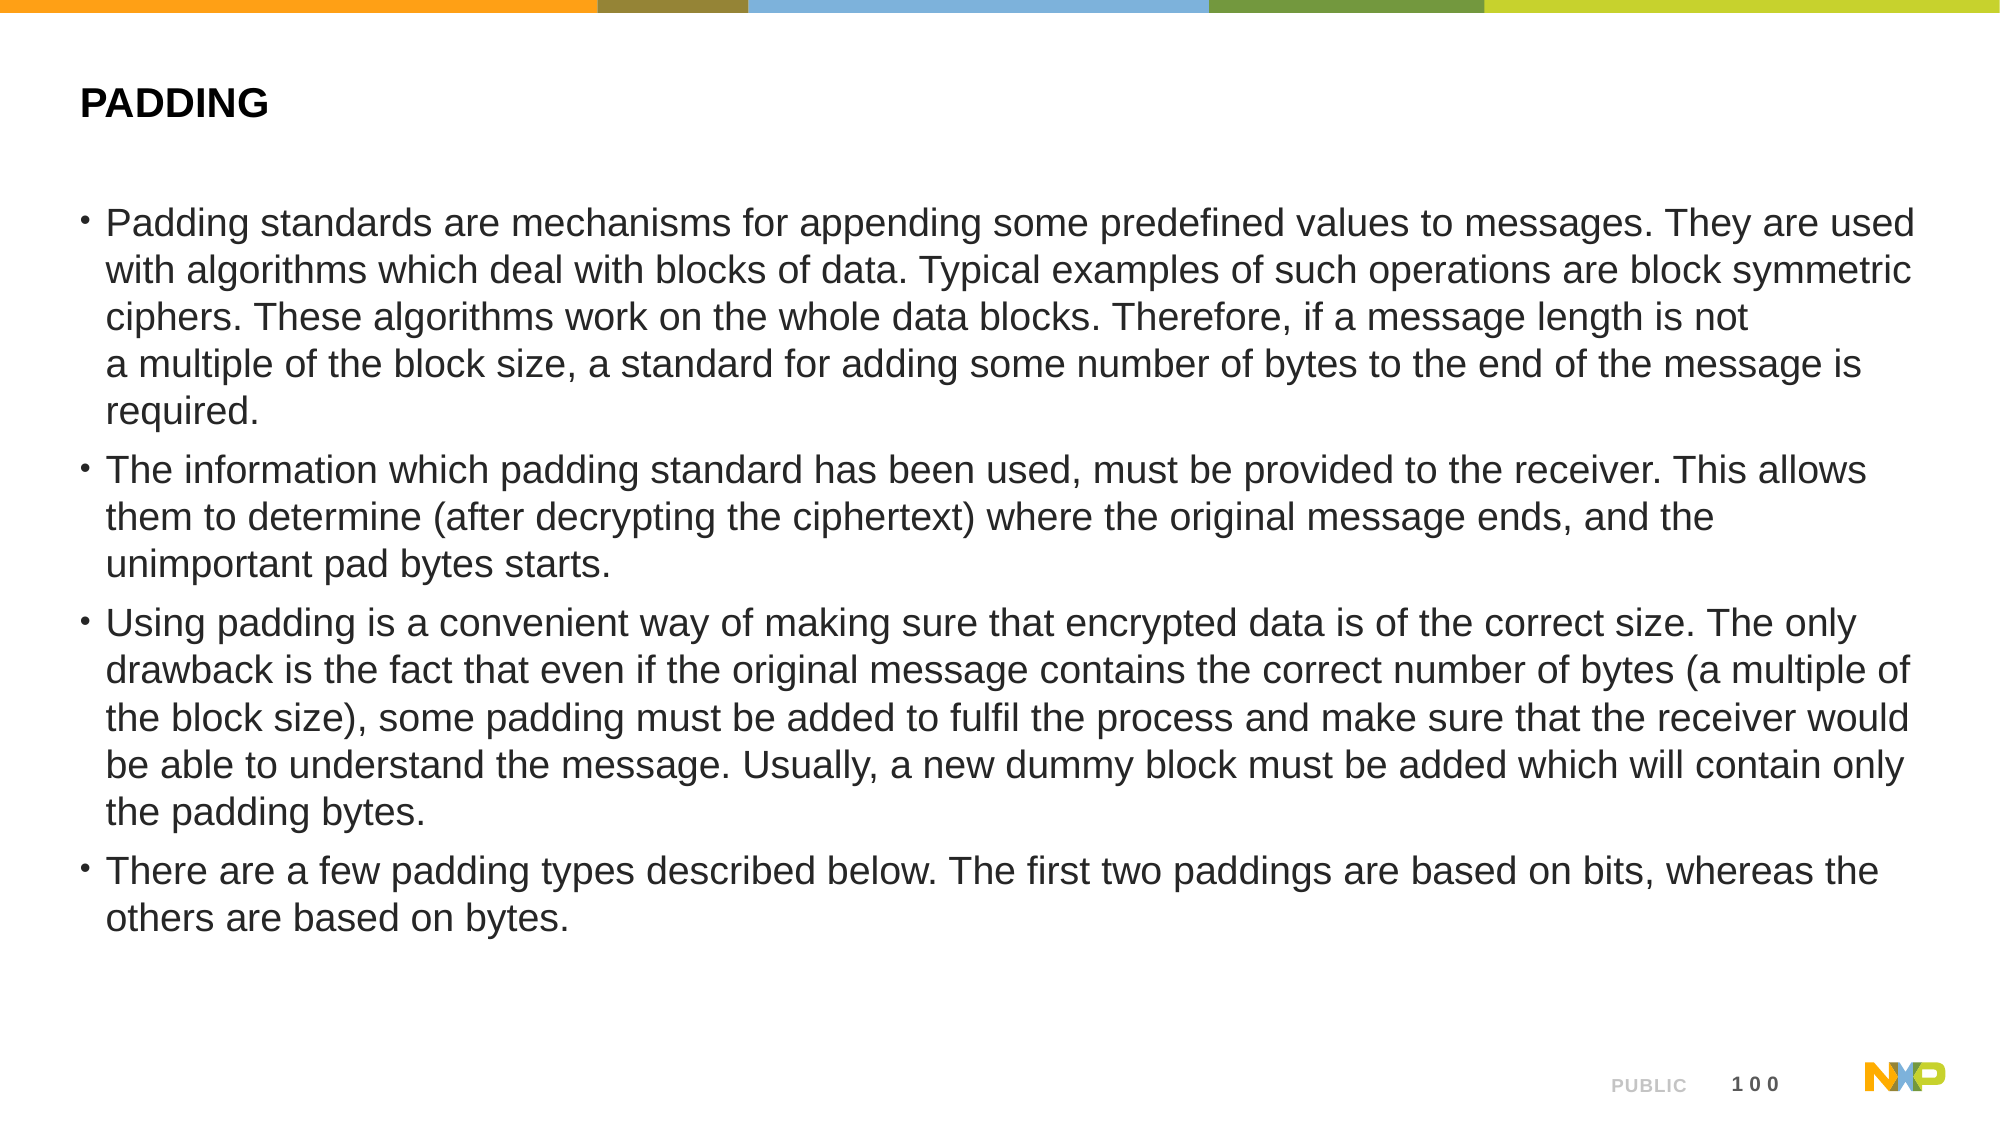

# Padding
Padding standards are mechanisms for appending some predefined values to messages. They are used with algorithms which deal with blocks of data. Typical examples of such operations are block symmetric ciphers. These algorithms work on the whole data blocks. Therefore, if a message length is not a multiple of the block size, a standard for adding some number of bytes to the end of the message is required.
The information which padding standard has been used, must be provided to the receiver. This allows them to determine (after decrypting the ciphertext) where the original message ends, and the unimportant pad bytes starts.
Using padding is a convenient way of making sure that encrypted data is of the correct size. The only drawback is the fact that even if the original message contains the correct number of bytes (a multiple of the block size), some padding must be added to fulfil the process and make sure that the receiver would be able to understand the message. Usually, a new dummy block must be added which will contain only the padding bytes.
There are a few padding types described below. The first two paddings are based on bits, whereas the others are based on bytes.